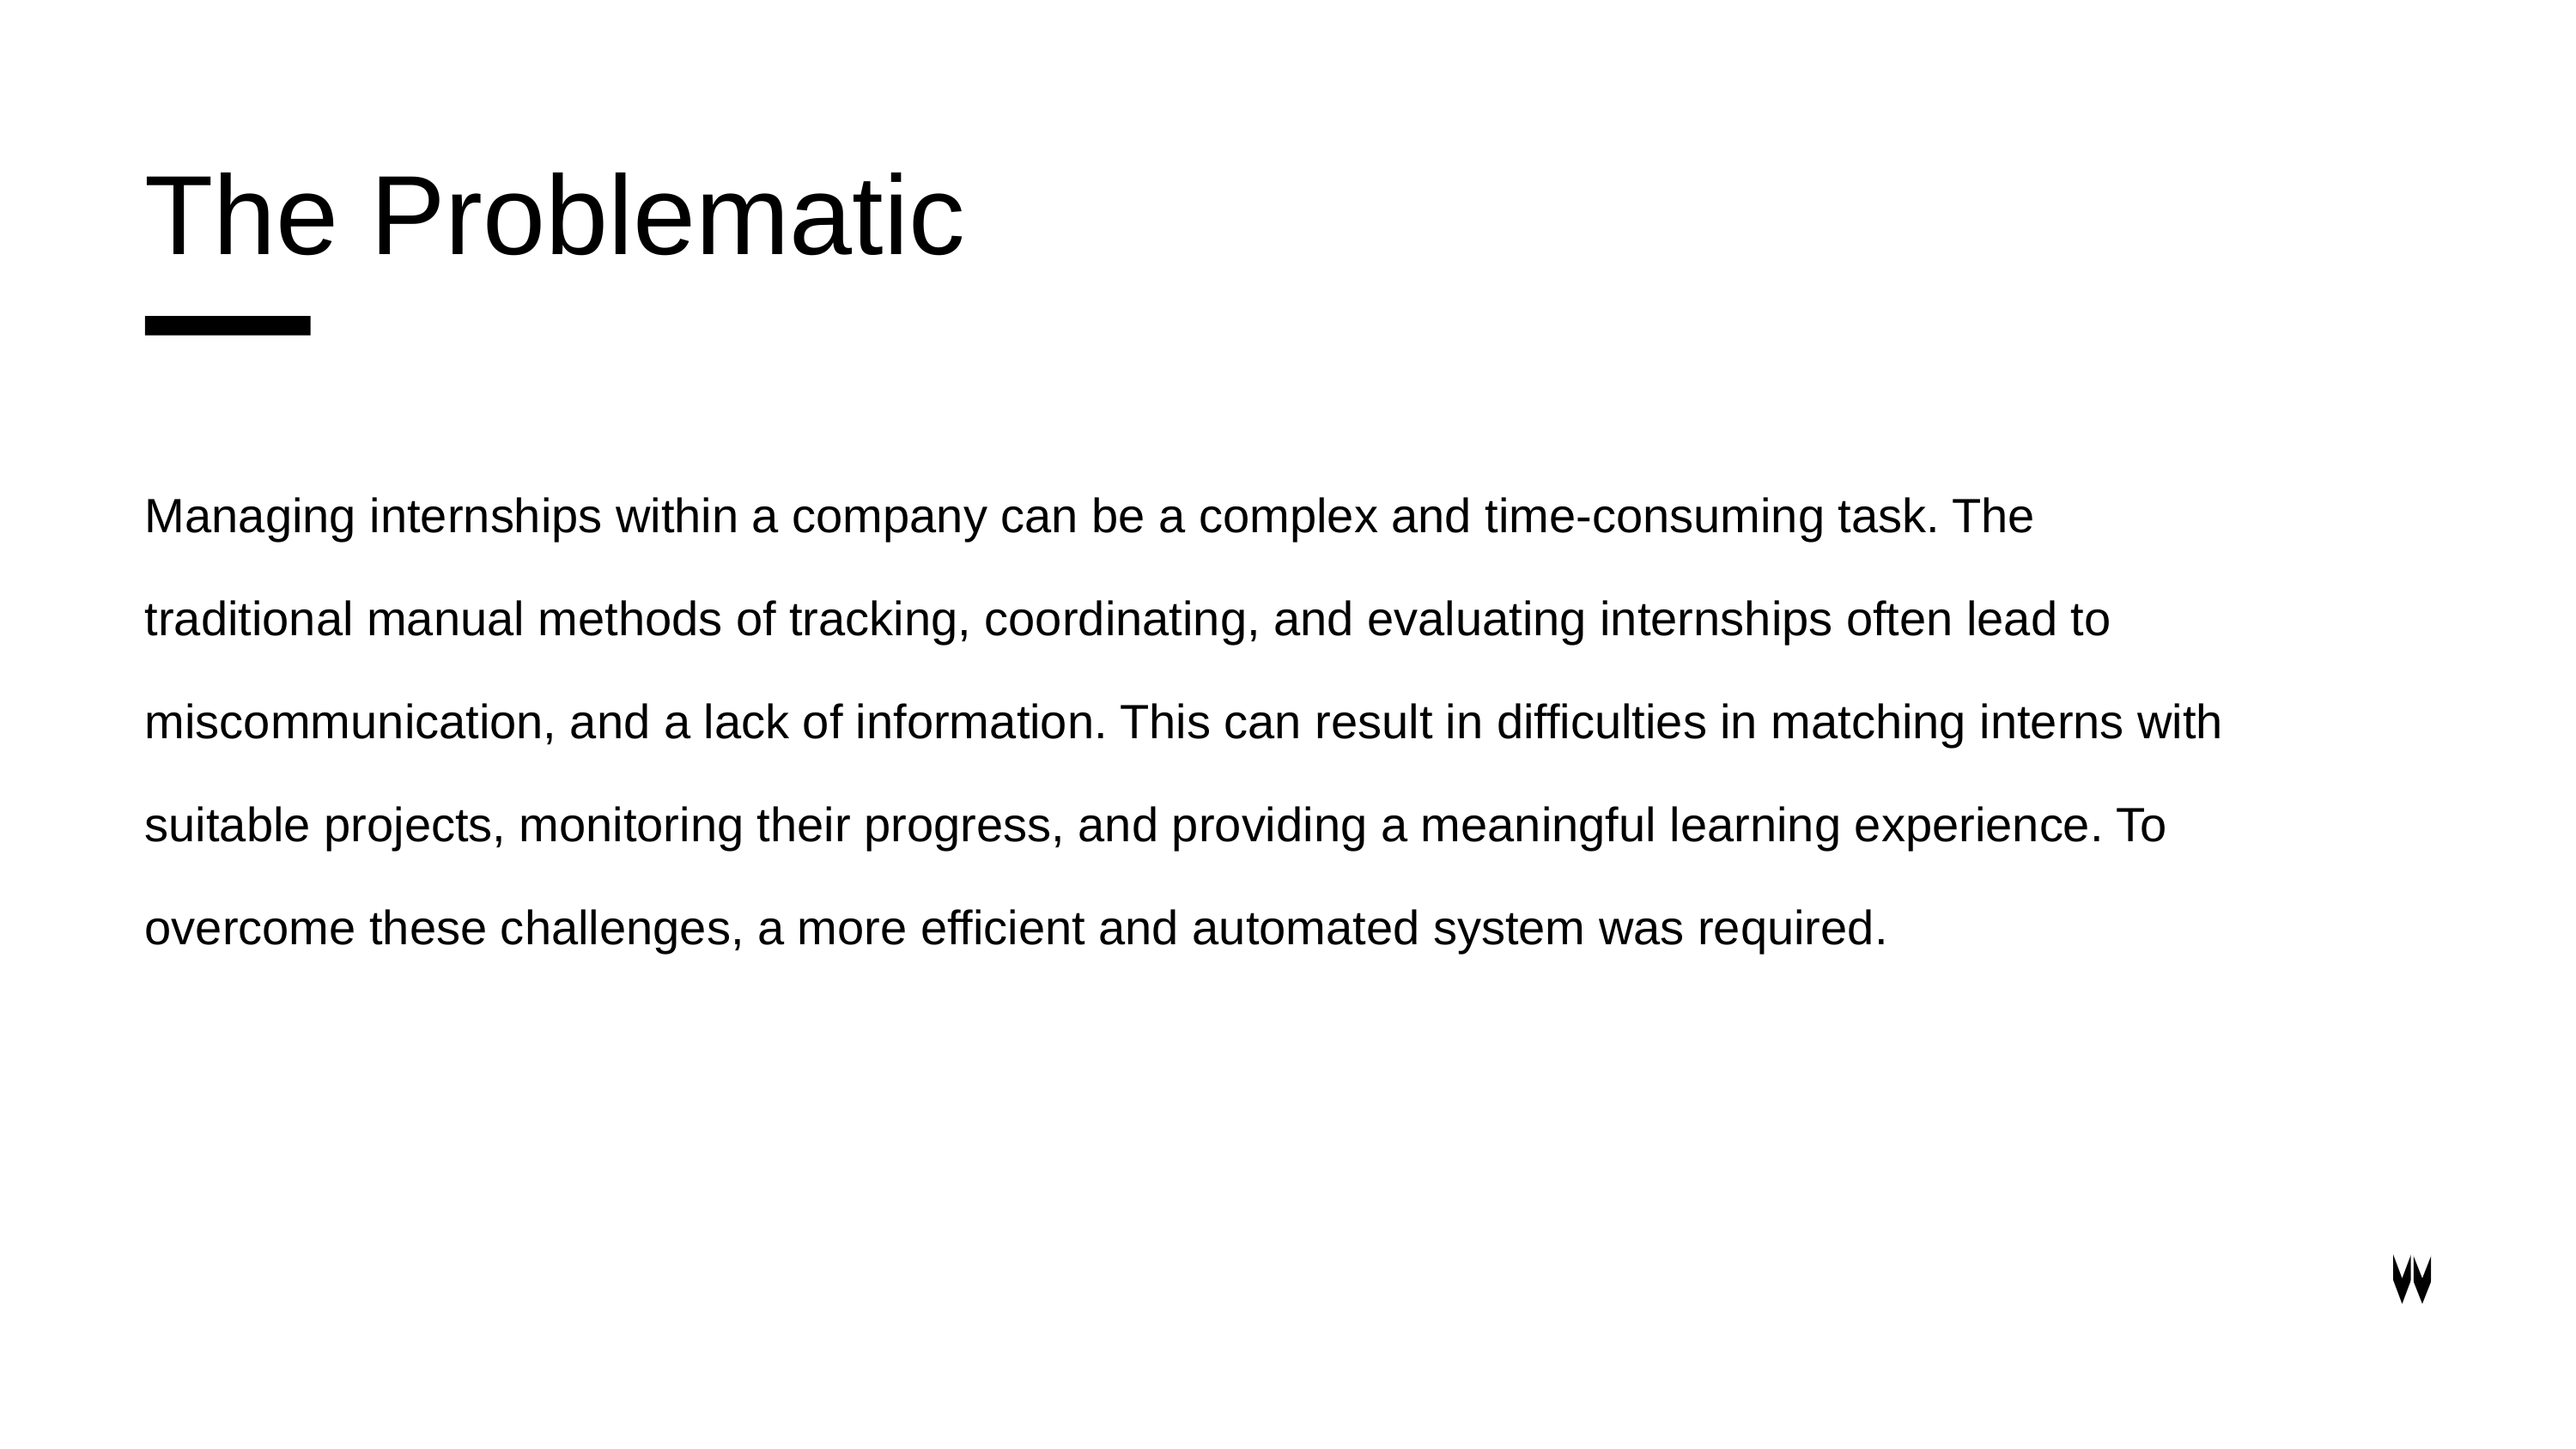

The Problematic

Managing internships within a company can be a complex and time-consuming task. The traditional manual methods of tracking, coordinating, and evaluating internships often lead to miscommunication, and a lack of information. This can result in difficulties in matching interns with suitable projects, monitoring their progress, and providing a meaningful learning experience. To overcome these challenges, a more efficient and automated system was required.